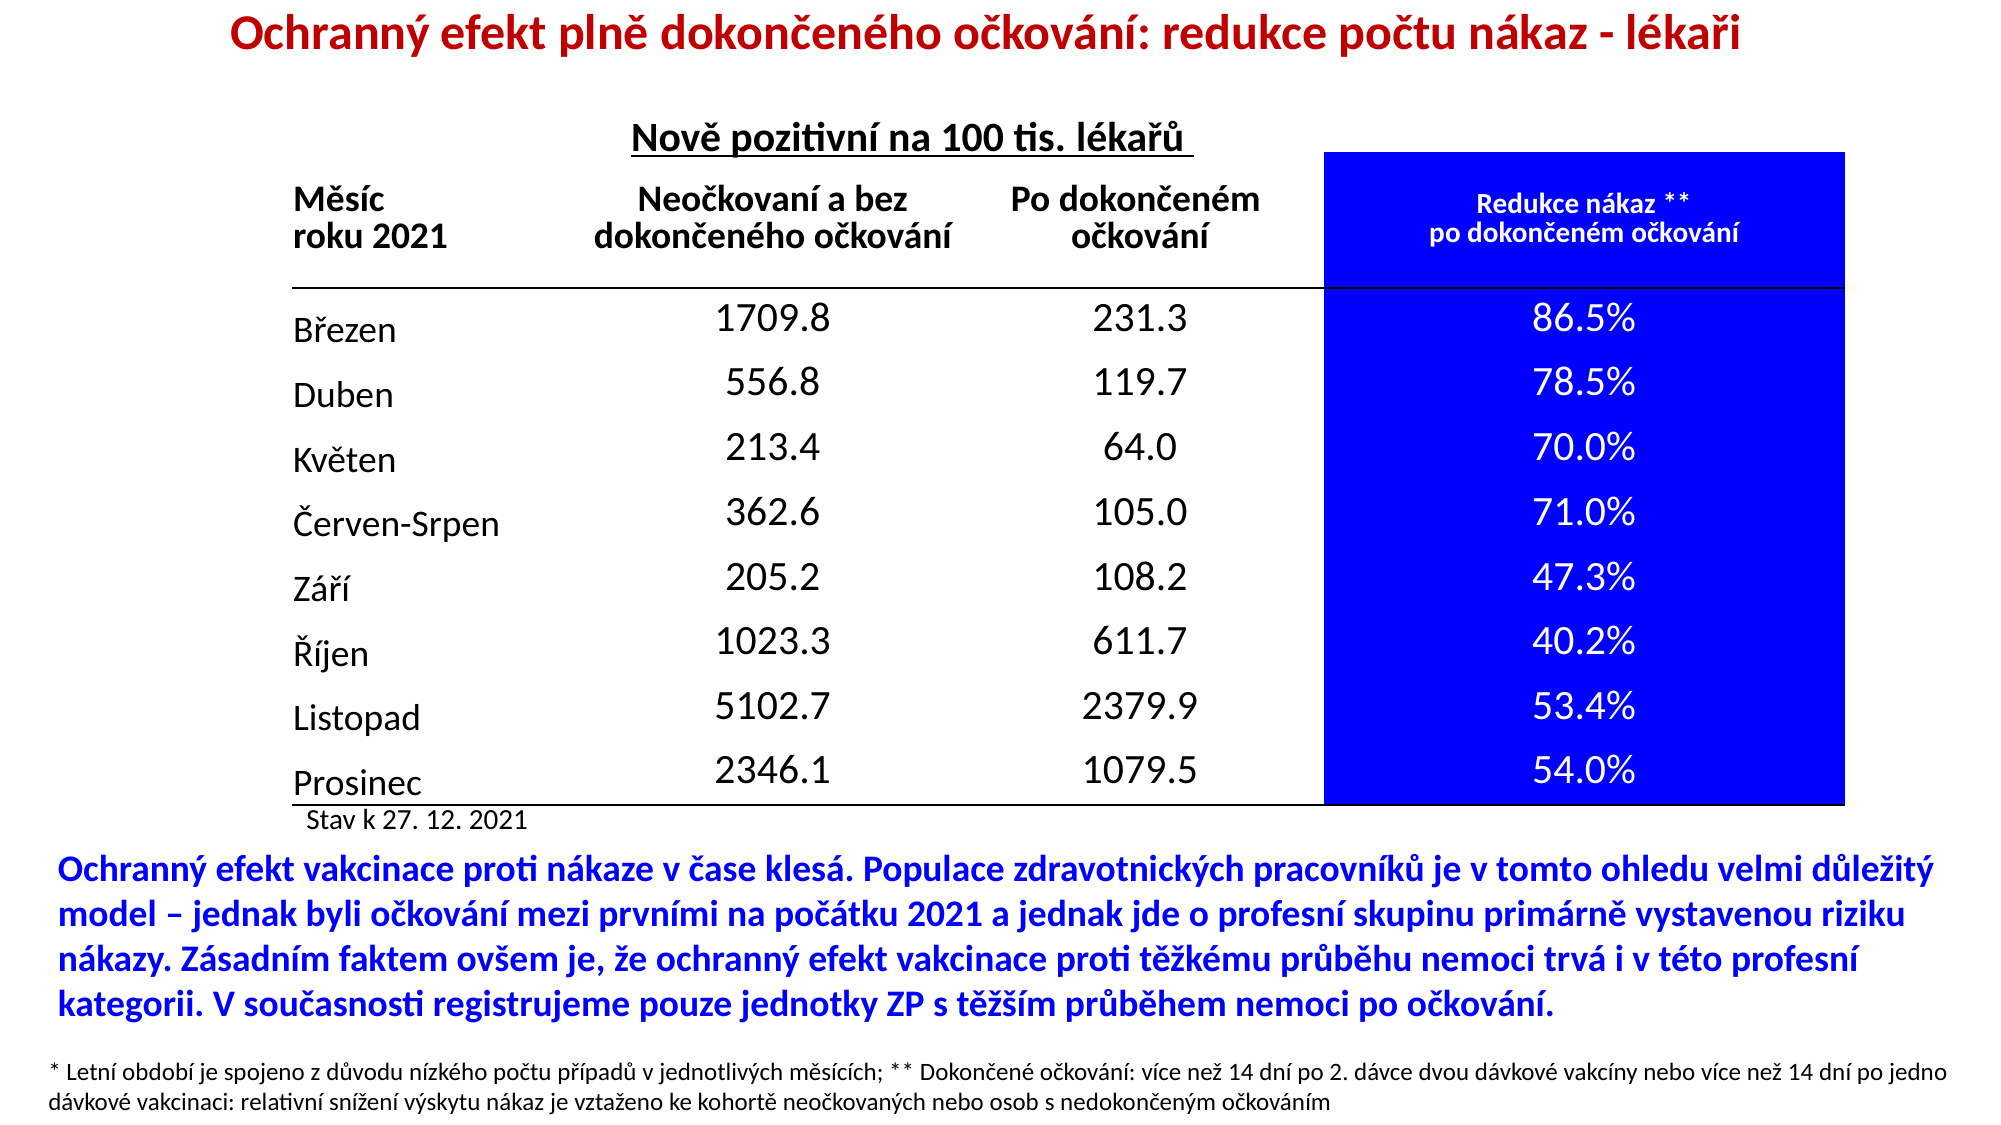

Ochranný efekt plně dokončeného očkování: redukce počtu nákaz - lékaři
|  |  |  |  |
| --- | --- | --- | --- |
| Měsíc roku 2021 | Neočkovaní a bez dokončeného očkování | Po dokončeném očkování | Redukce nákaz \*\* po dokončeném očkování |
| Březen | 1709.8 | 231.3 | 86.5% |
| Duben | 556.8 | 119.7 | 78.5% |
| Květen | 213.4 | 64.0 | 70.0% |
| Červen-Srpen | 362.6 | 105.0 | 71.0% |
| Září | 205.2 | 108.2 | 47.3% |
| Říjen | 1023.3 | 611.7 | 40.2% |
| Listopad | 5102.7 | 2379.9 | 53.4% |
| Prosinec | 2346.1 | 1079.5 | 54.0% |
Nově pozitivní na 100 tis. lékařů
Stav k 27. 12. 2021
Ochranný efekt vakcinace proti nákaze v čase klesá. Populace zdravotnických pracovníků je v tomto ohledu velmi důležitý model – jednak byli očkování mezi prvními na počátku 2021 a jednak jde o profesní skupinu primárně vystavenou riziku nákazy. Zásadním faktem ovšem je, že ochranný efekt vakcinace proti těžkému průběhu nemoci trvá i v této profesní kategorii. V současnosti registrujeme pouze jednotky ZP s těžším průběhem nemoci po očkování.
* Letní období je spojeno z důvodu nízkého počtu případů v jednotlivých měsících; ** Dokončené očkování: více než 14 dní po 2. dávce dvou dávkové vakcíny nebo více než 14 dní po jedno dávkové vakcinaci: relativní snížení výskytu nákaz je vztaženo ke kohortě neočkovaných nebo osob s nedokončeným očkováním